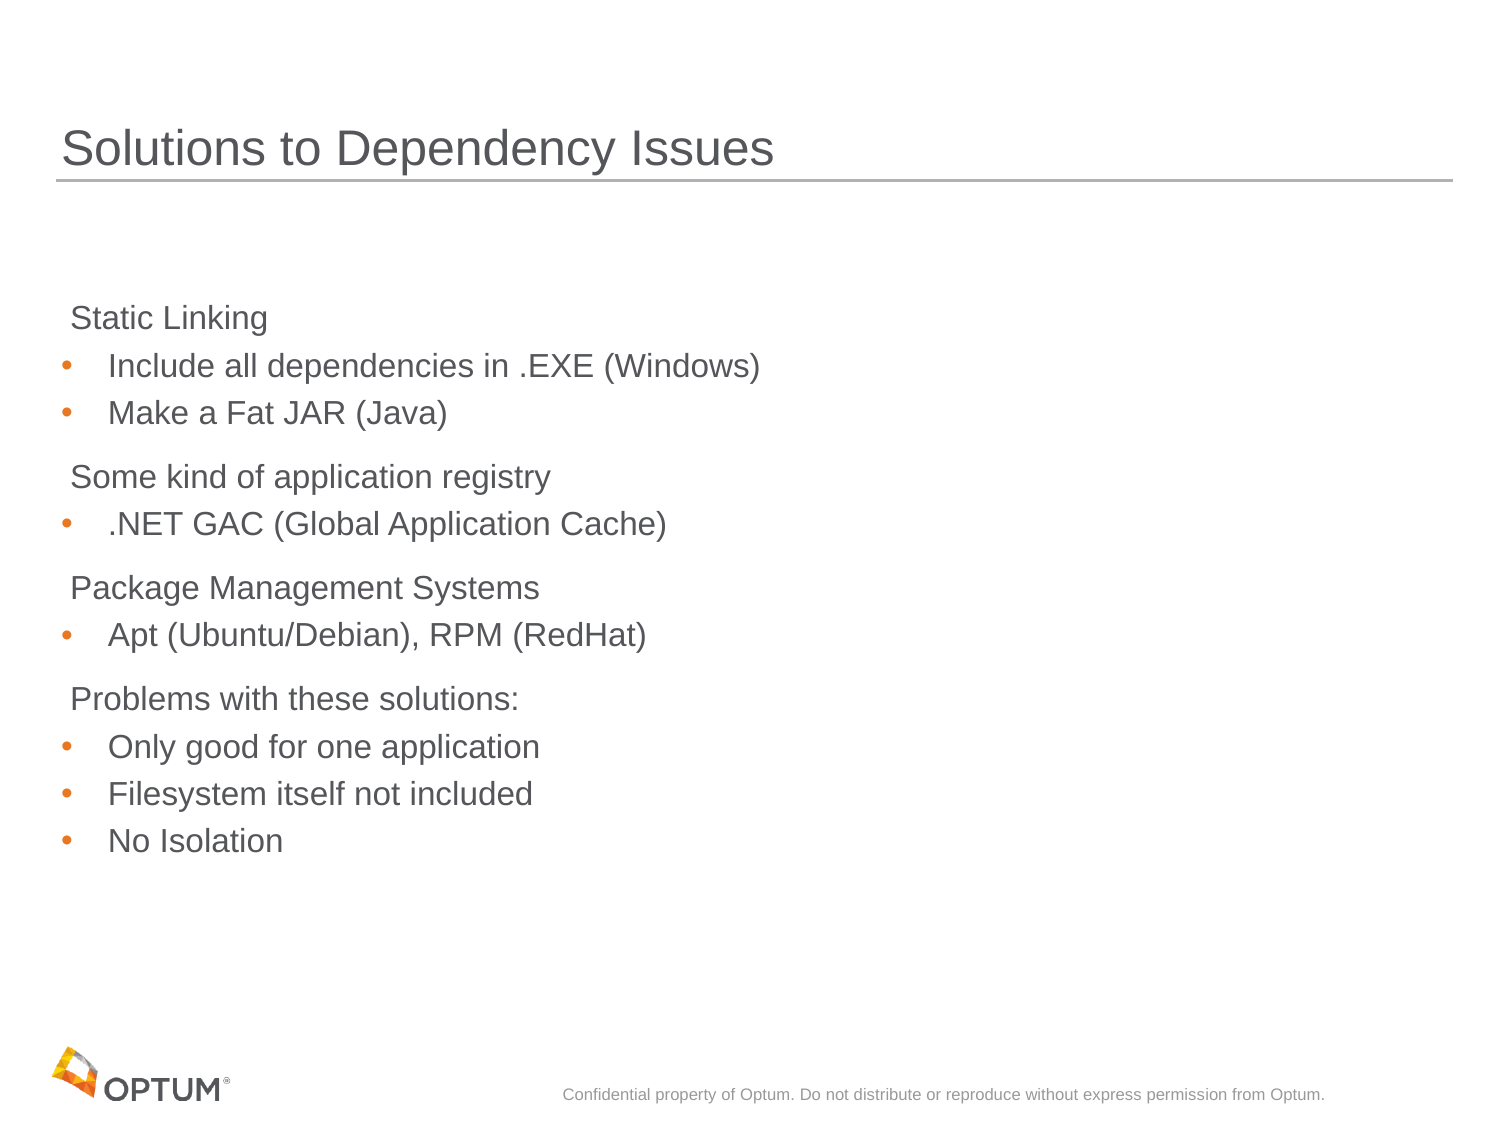

# Solutions to Dependency Issues
 Static Linking
 Include all dependencies in .EXE (Windows)
 Make a Fat JAR (Java)
 Some kind of application registry
 .NET GAC (Global Application Cache)
 Package Management Systems
 Apt (Ubuntu/Debian), RPM (RedHat)
 Problems with these solutions:
 Only good for one application
 Filesystem itself not included
 No Isolation
Confidential property of Optum. Do not distribute or reproduce without express permission from Optum.